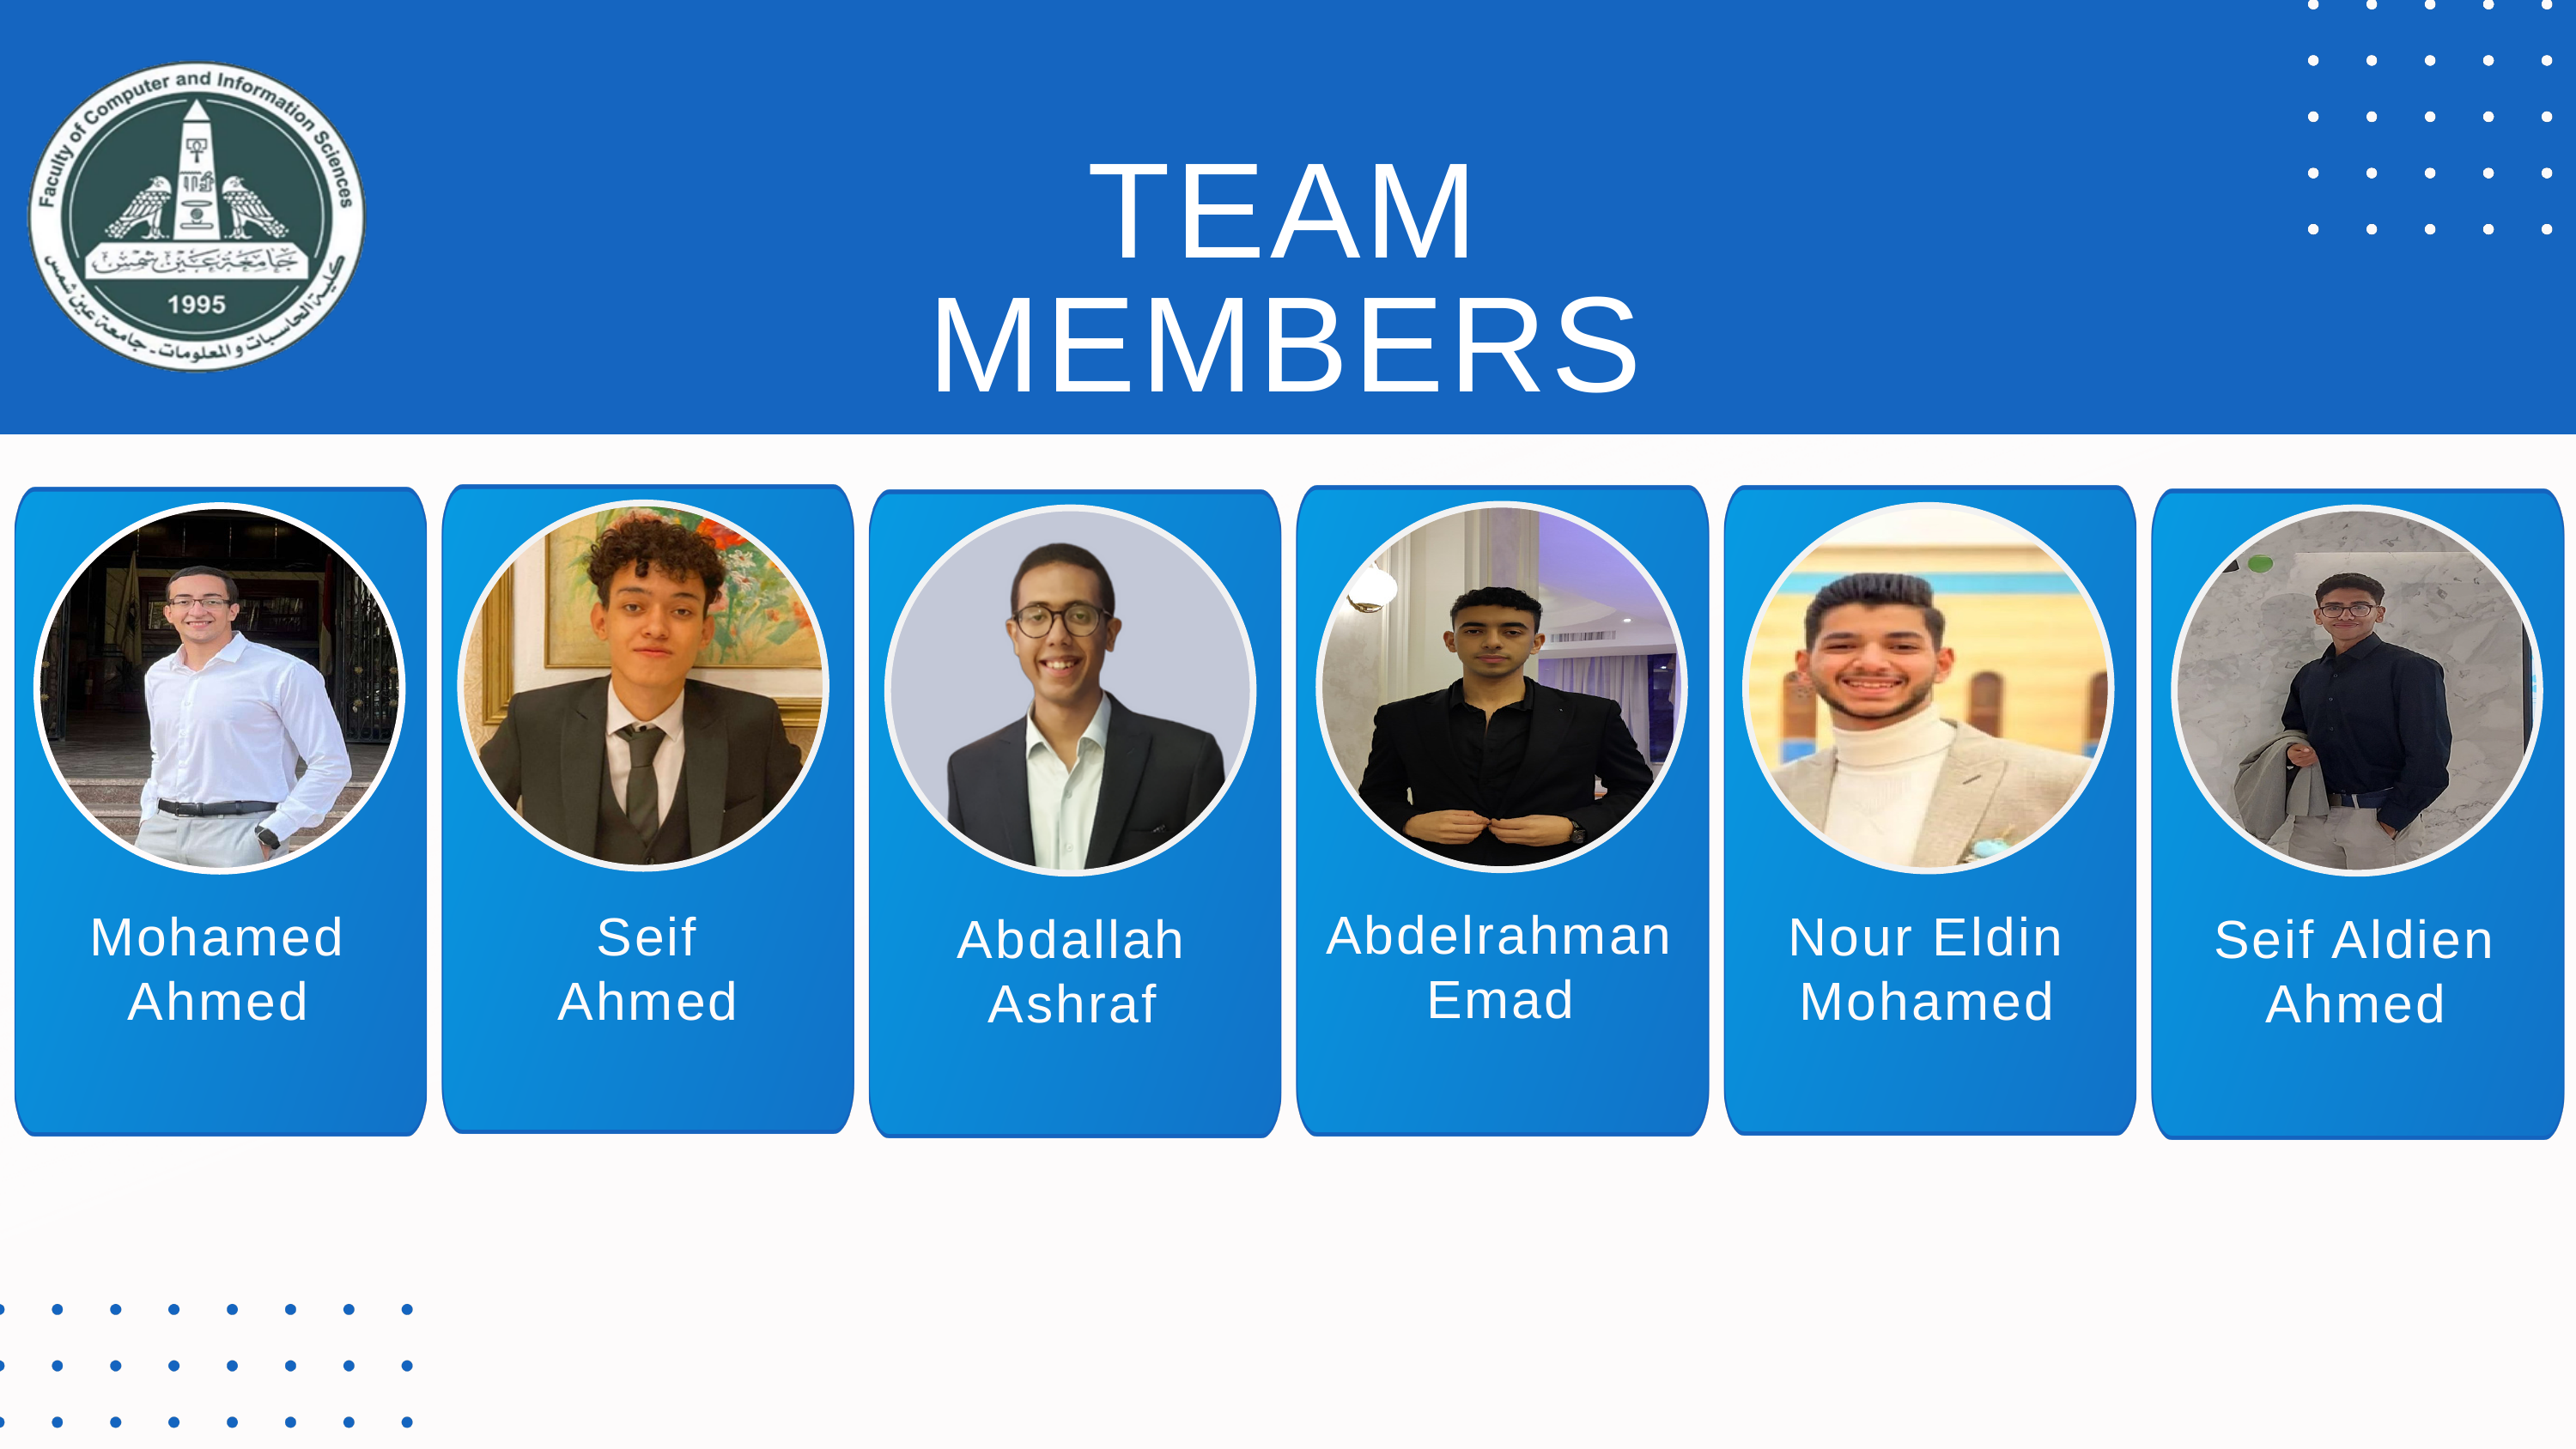

TEAM MEMBERS

Abdelrahman Emad
Seif Ahmed
Nour Eldin Mohamed
Mohamed Ahmed
Abdallah Ashraf
Seif Aldien Ahmed